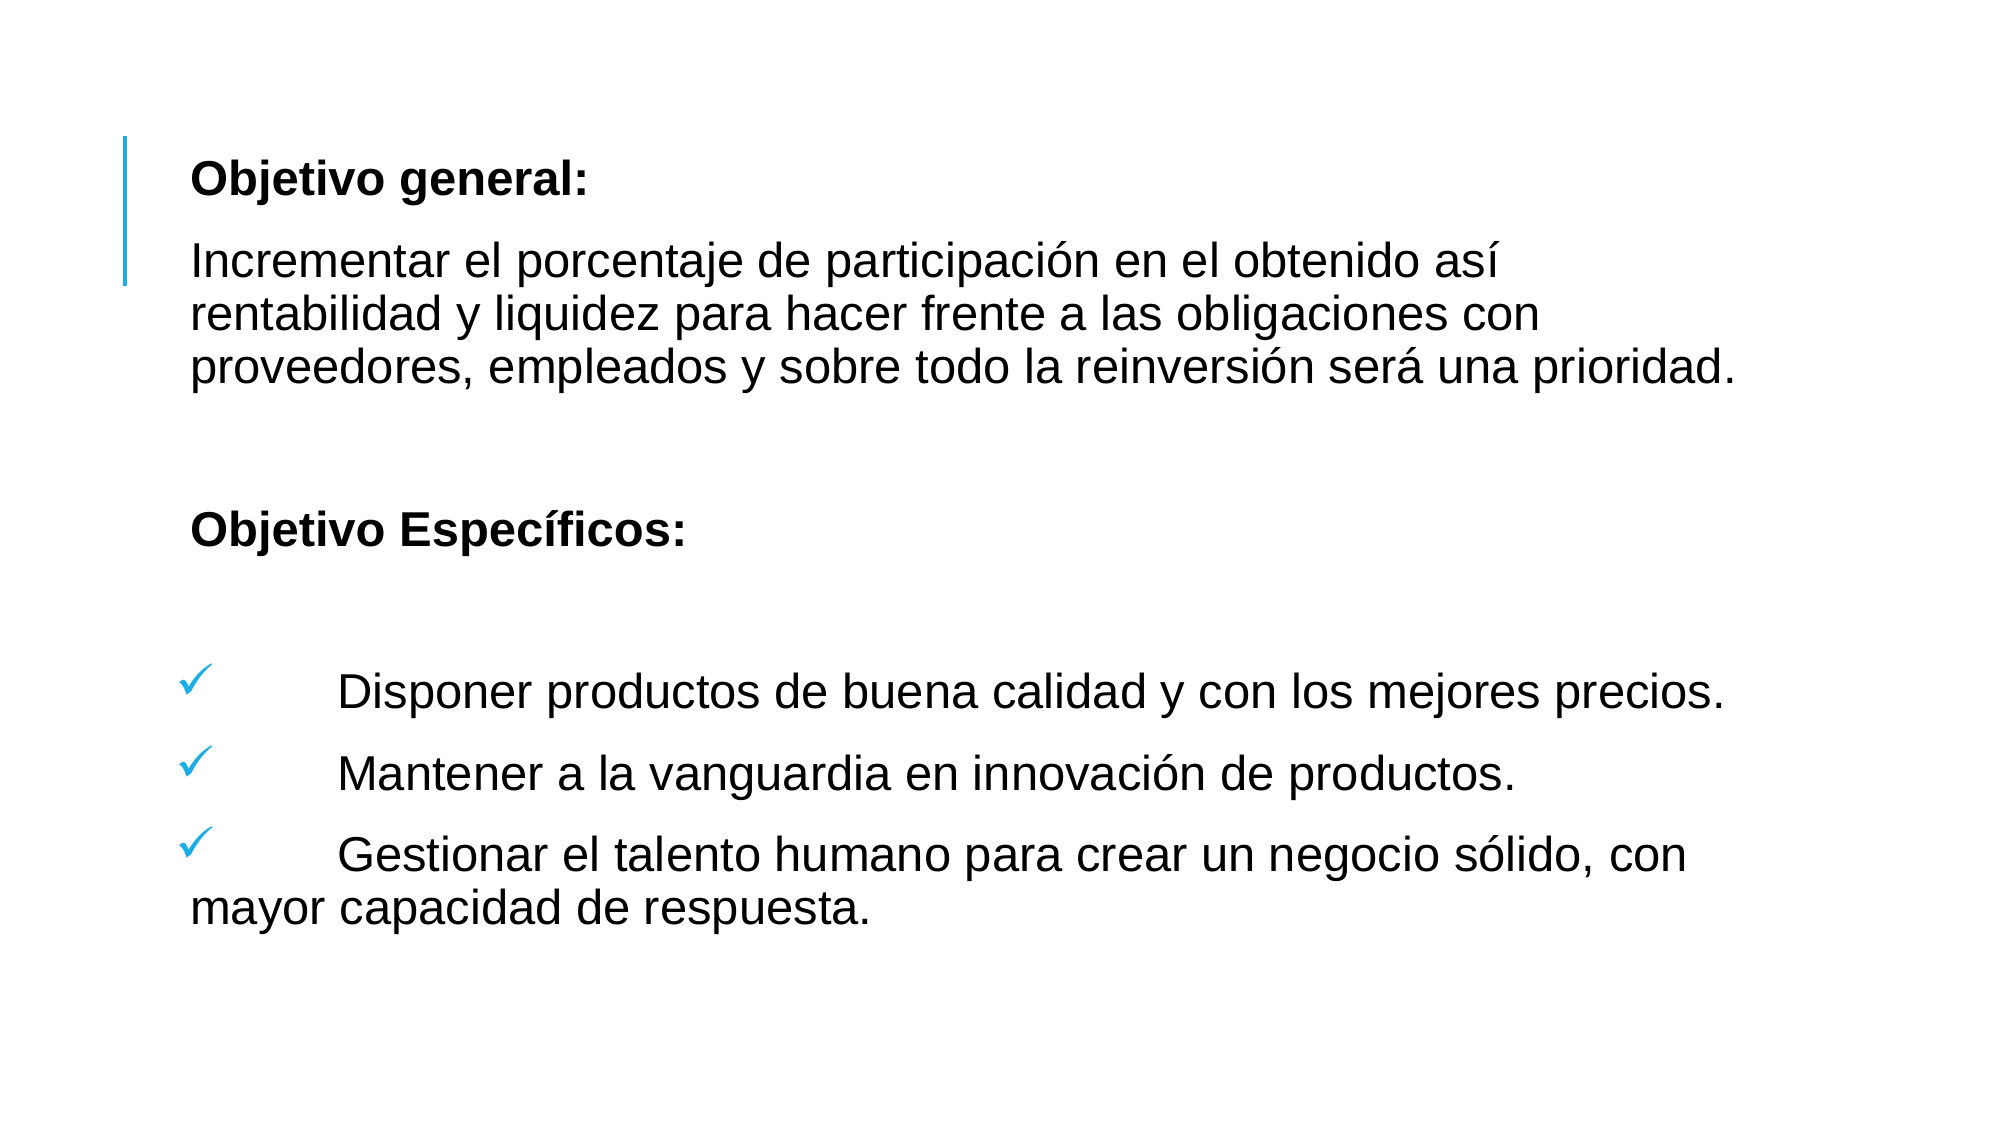

Objetivo general:
Incrementar el porcentaje de participación en el obtenido así rentabilidad y liquidez para hacer frente a las obligaciones con proveedores, empleados y sobre todo la reinversión será una prioridad.

Objetivo Específicos:

	Disponer productos de buena calidad y con los mejores precios.
	Mantener a la vanguardia en innovación de productos.
	Gestionar el talento humano para crear un negocio sólido, con mayor capacidad de respuesta.